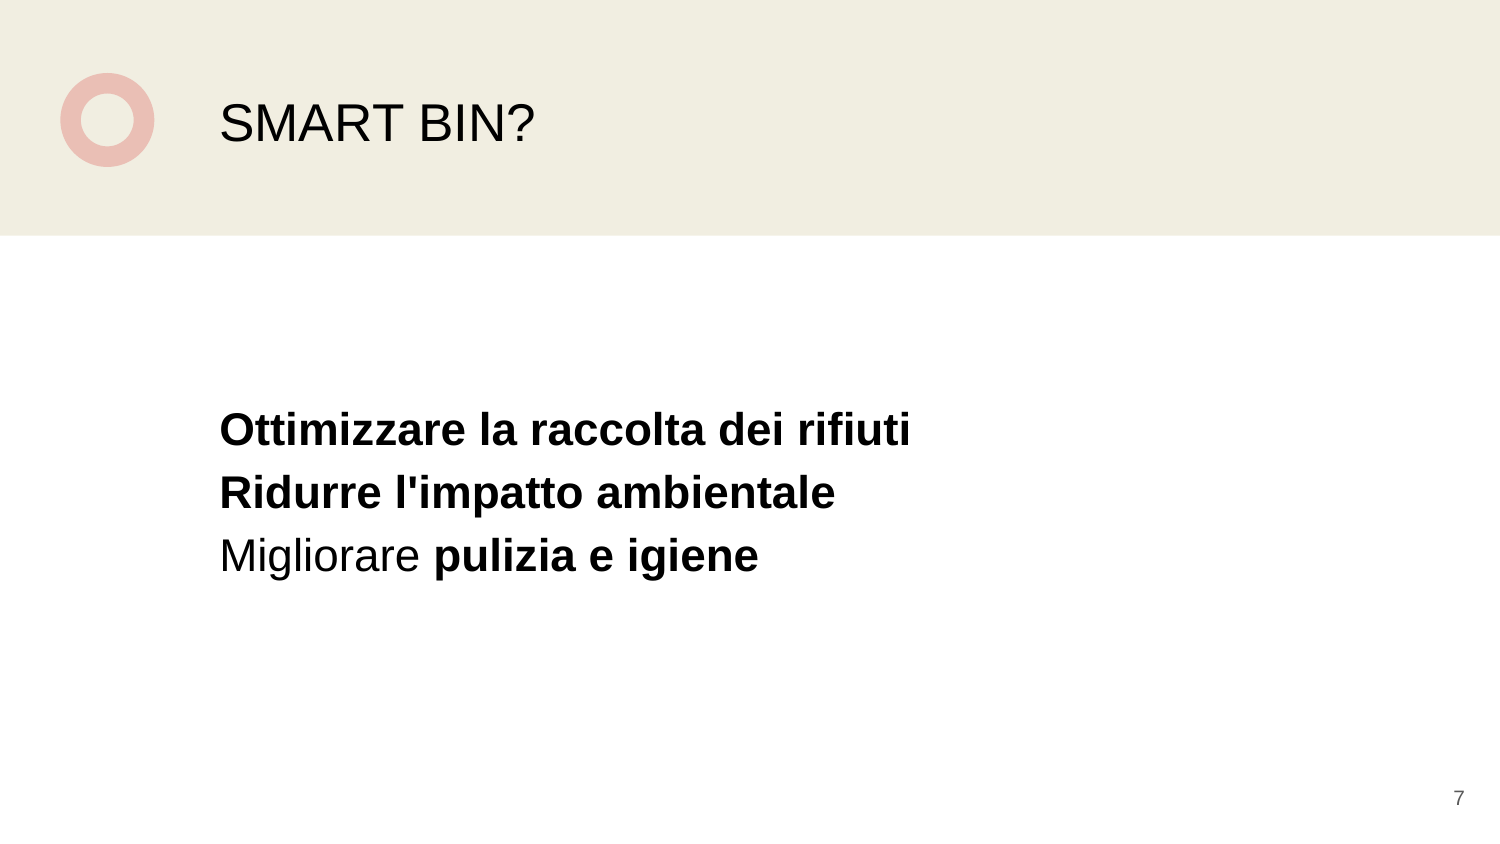

# SMART BIN?
Ottimizzare la raccolta dei rifiuti
Ridurre l'impatto ambientale
Migliorare pulizia e igiene
7